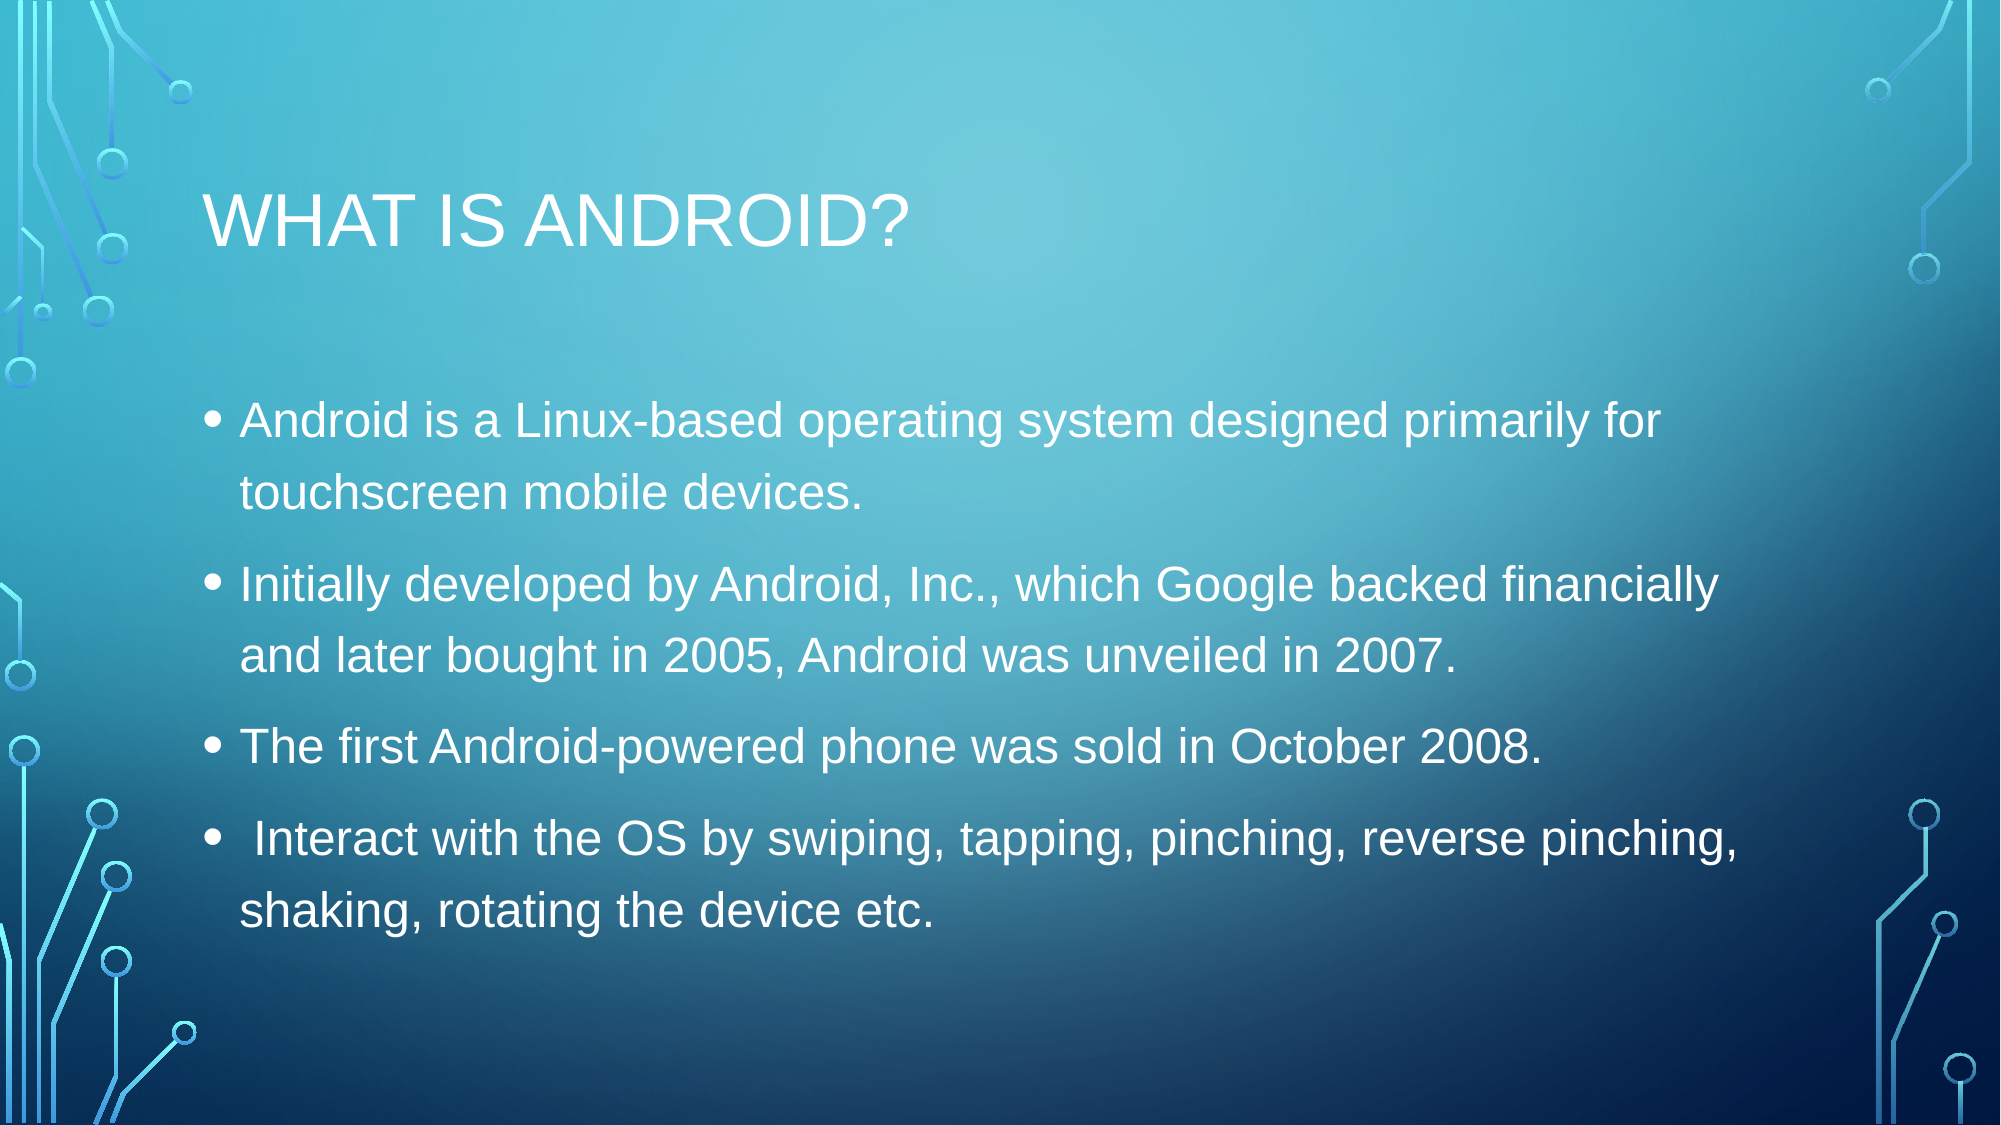

# What is Android?
Android is a Linux-based operating system designed primarily for touchscreen mobile devices.
Initially developed by Android, Inc., which Google backed financially and later bought in 2005, Android was unveiled in 2007.
The first Android-powered phone was sold in October 2008.
 Interact with the OS by swiping, tapping, pinching, reverse pinching, shaking, rotating the device etc.